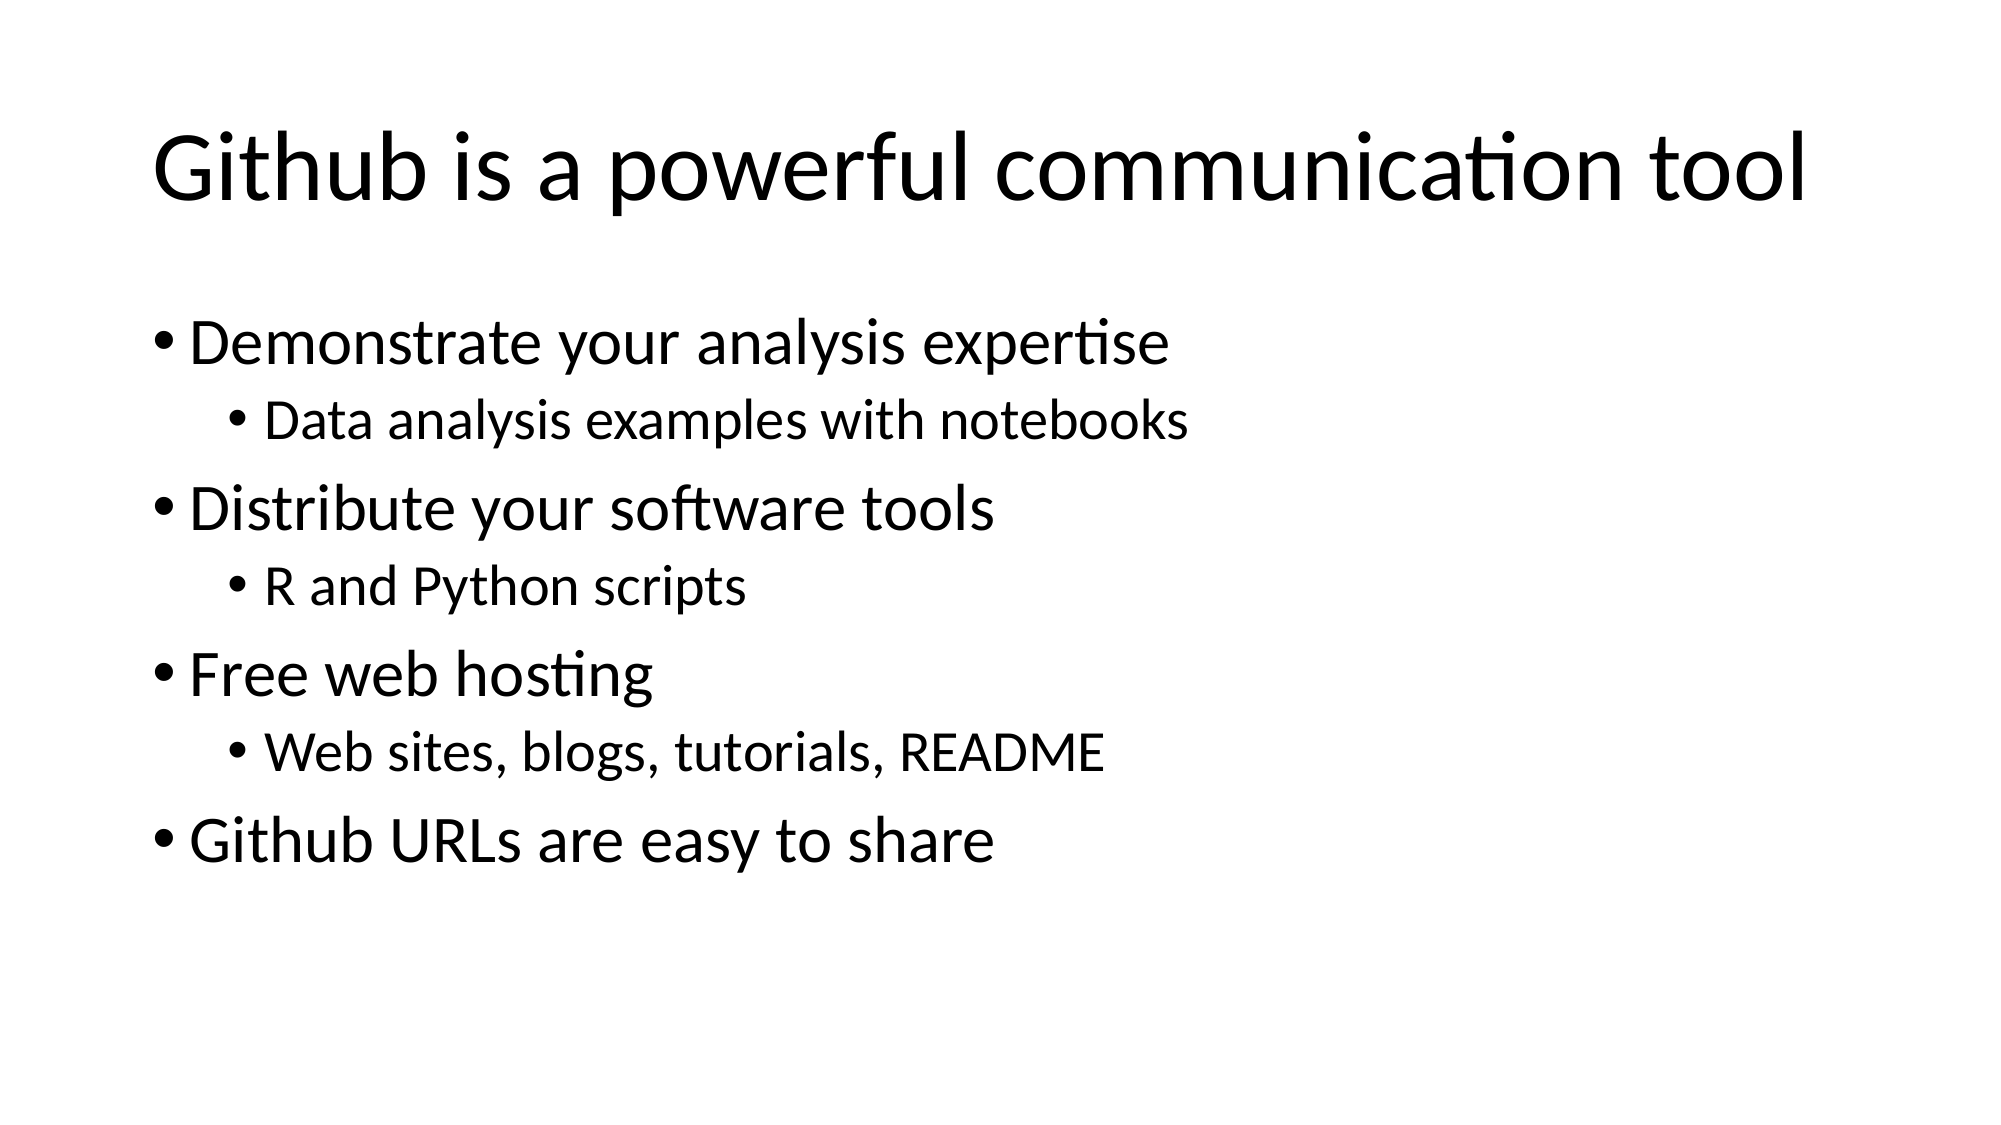

# Github is a powerful communication tool
Demonstrate your analysis expertise
Data analysis examples with notebooks
Distribute your software tools
R and Python scripts
Free web hosting
Web sites, blogs, tutorials, README
Github URLs are easy to share